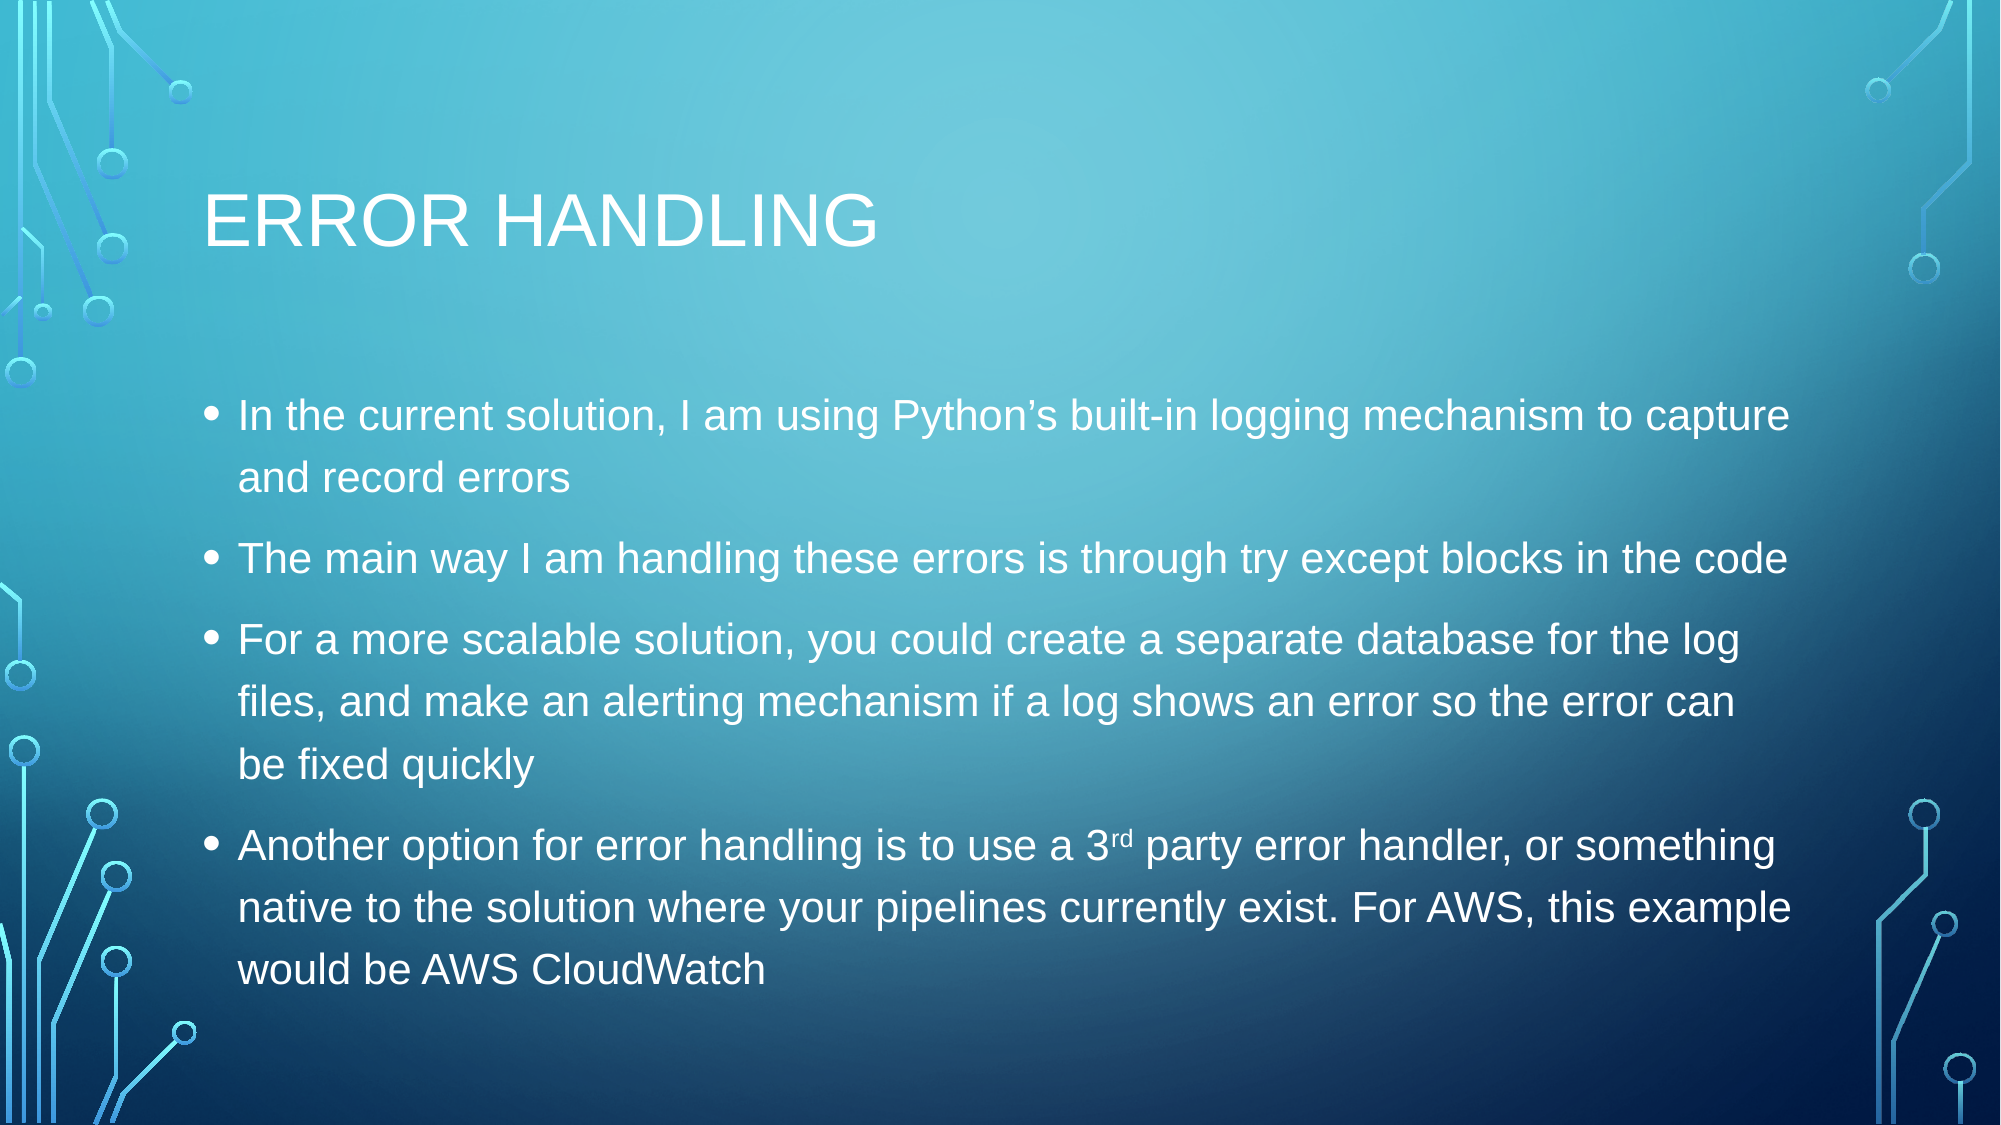

# Error Handling
In the current solution, I am using Python’s built-in logging mechanism to capture and record errors
The main way I am handling these errors is through try except blocks in the code
For a more scalable solution, you could create a separate database for the log files, and make an alerting mechanism if a log shows an error so the error can be fixed quickly
Another option for error handling is to use a 3rd party error handler, or something native to the solution where your pipelines currently exist. For AWS, this example would be AWS CloudWatch